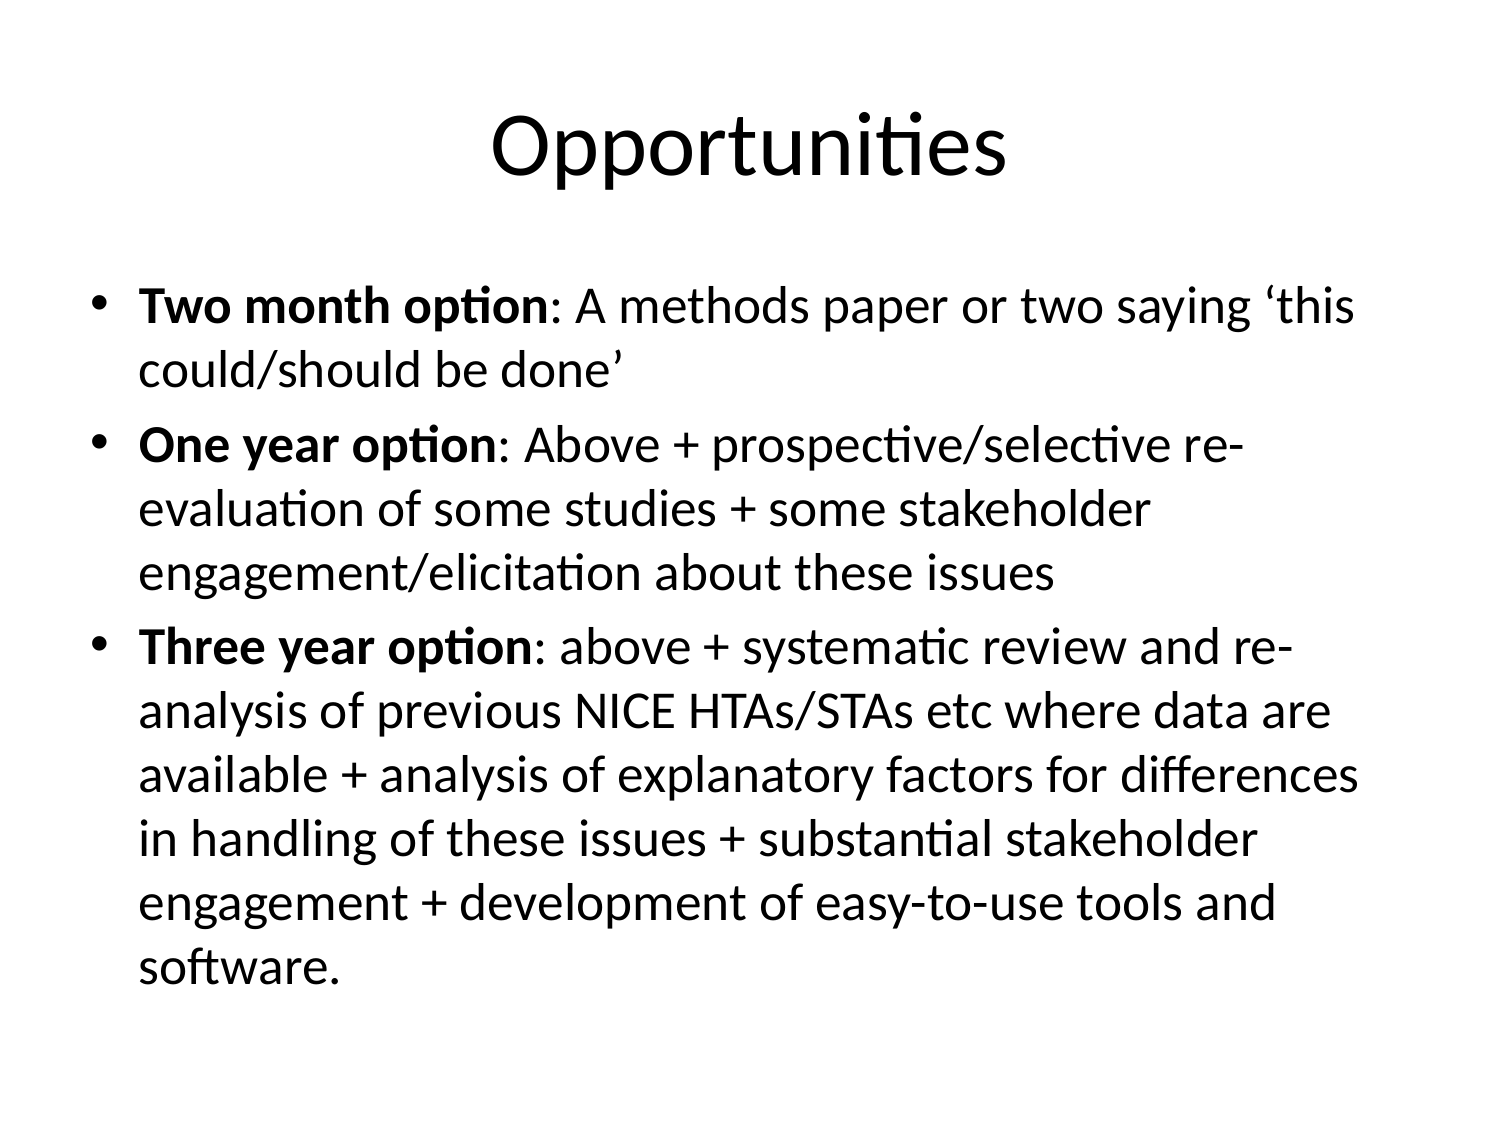

# Opportunities
Two month option: A methods paper or two saying ‘this could/should be done’
One year option: Above + prospective/selective re-evaluation of some studies + some stakeholder engagement/elicitation about these issues
Three year option: above + systematic review and re-analysis of previous NICE HTAs/STAs etc where data are available + analysis of explanatory factors for differences in handling of these issues + substantial stakeholder engagement + development of easy-to-use tools and software.